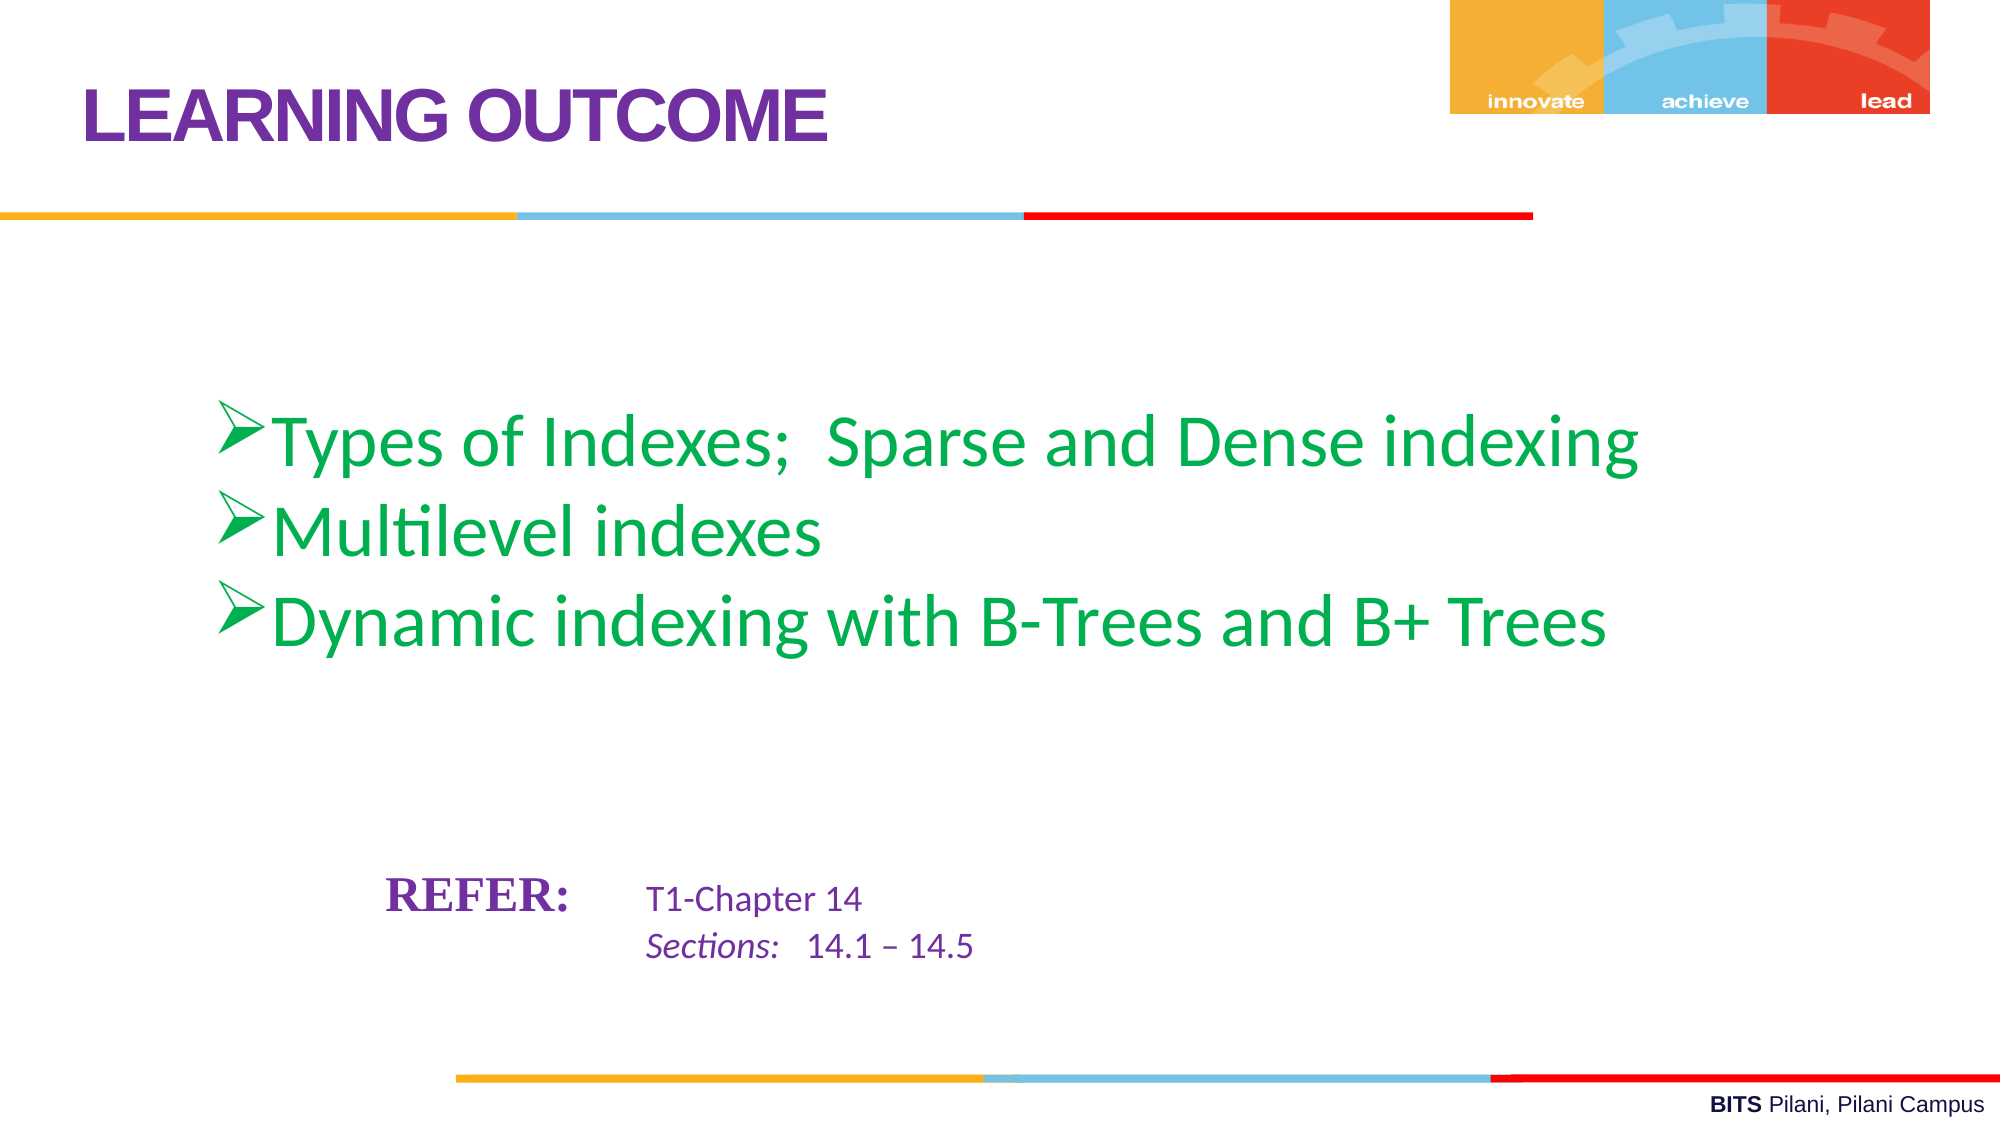

LEARNING OUTCOME

Types of Indexes;  Sparse and Dense indexing
Multilevel indexes
Dynamic indexing with B-Trees and B+ Trees
REFER:      T1-Chapter 14
	             Sections:   14.1 – 14.5